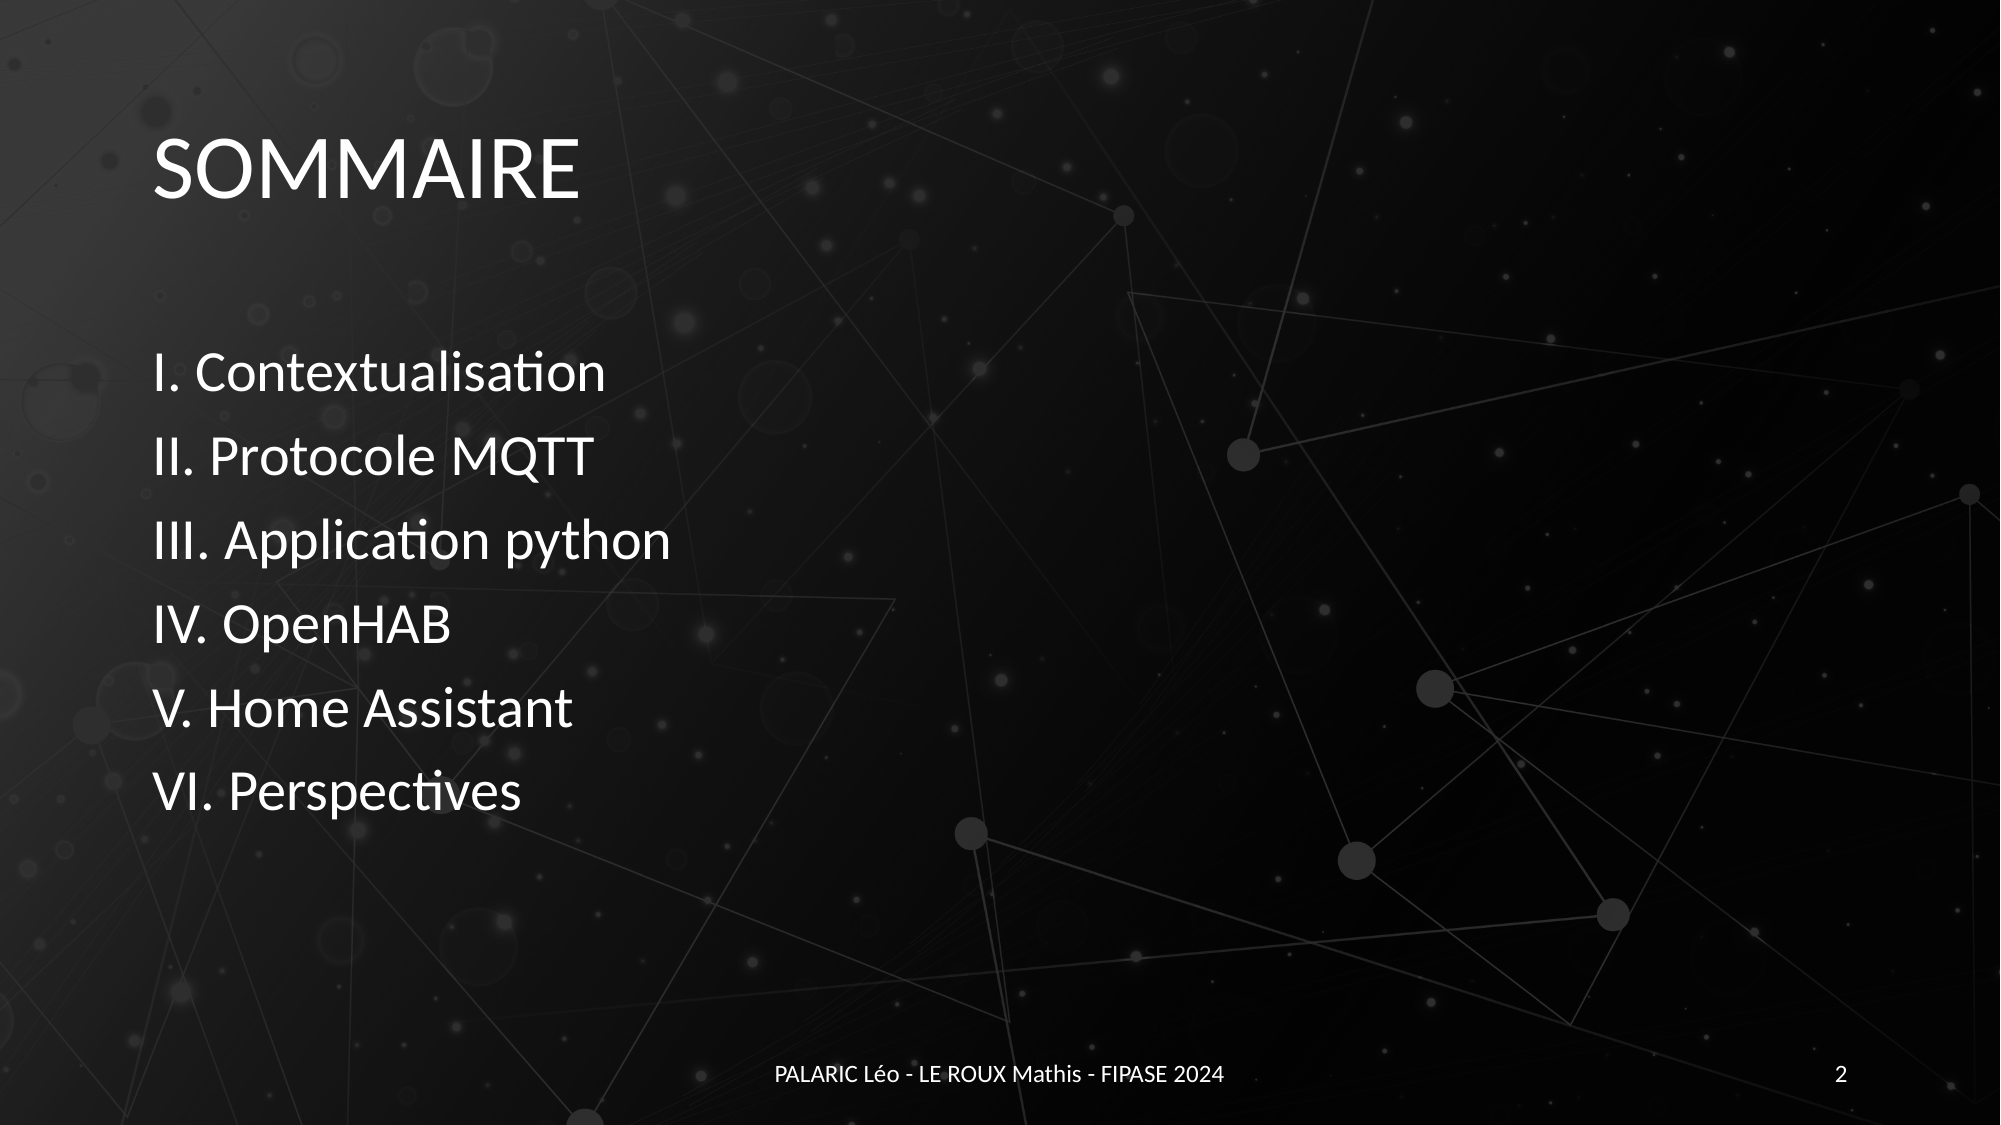

# SOMMAIRE
I. Contextualisation
II. Protocole MQTT
III. Application python
IV. OpenHAB
V. Home Assistant
VI. Perspectives
PALARIC Léo - LE ROUX Mathis - FIPASE 2024
2